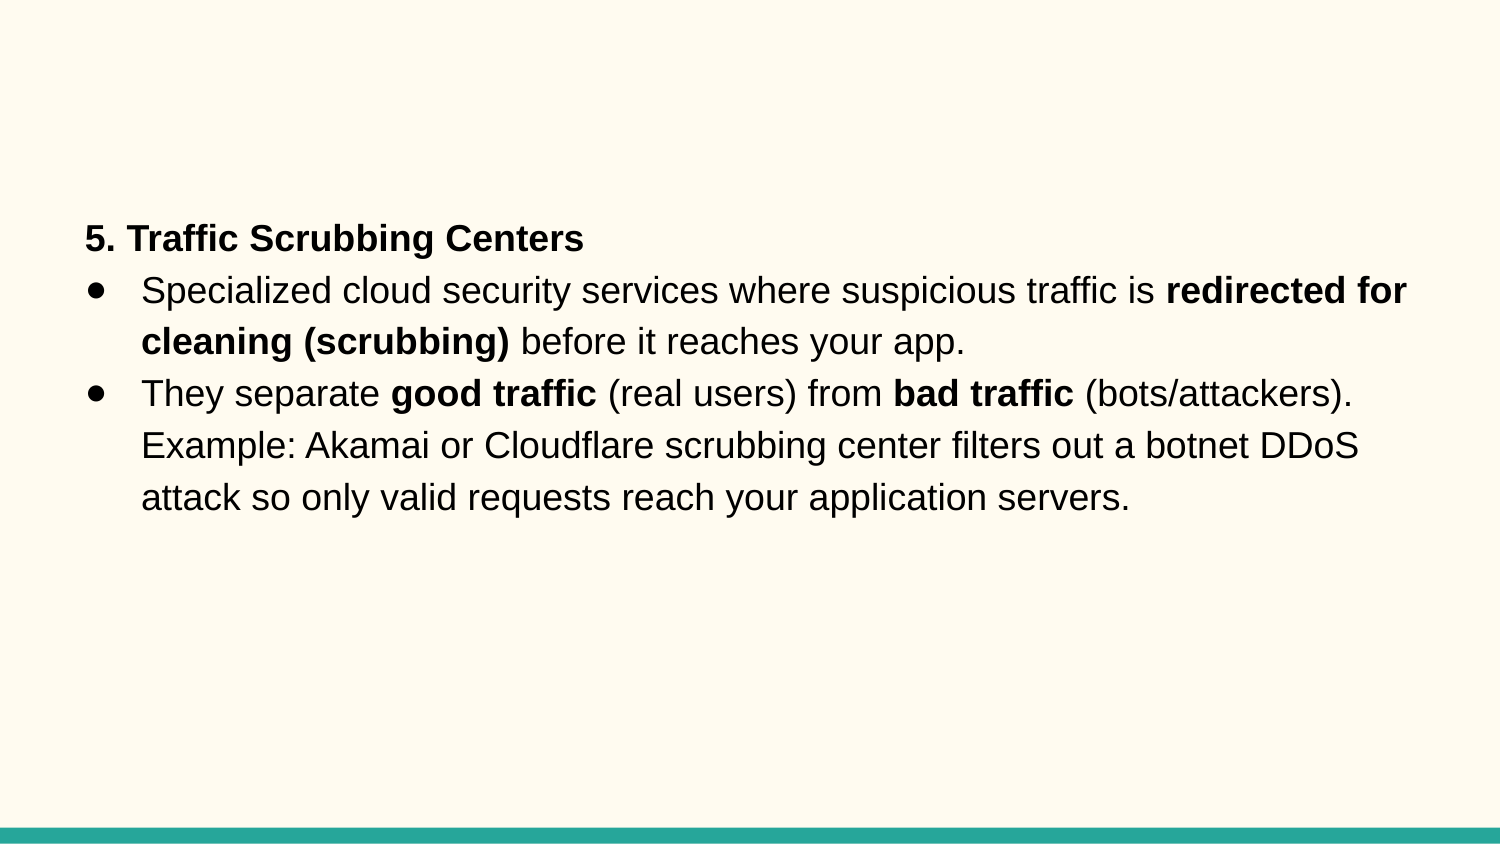

#
5. Traffic Scrubbing Centers
Specialized cloud security services where suspicious traffic is redirected for cleaning (scrubbing) before it reaches your app.
They separate good traffic (real users) from bad traffic (bots/attackers).
Example: Akamai or Cloudflare scrubbing center filters out a botnet DDoS attack so only valid requests reach your application servers.